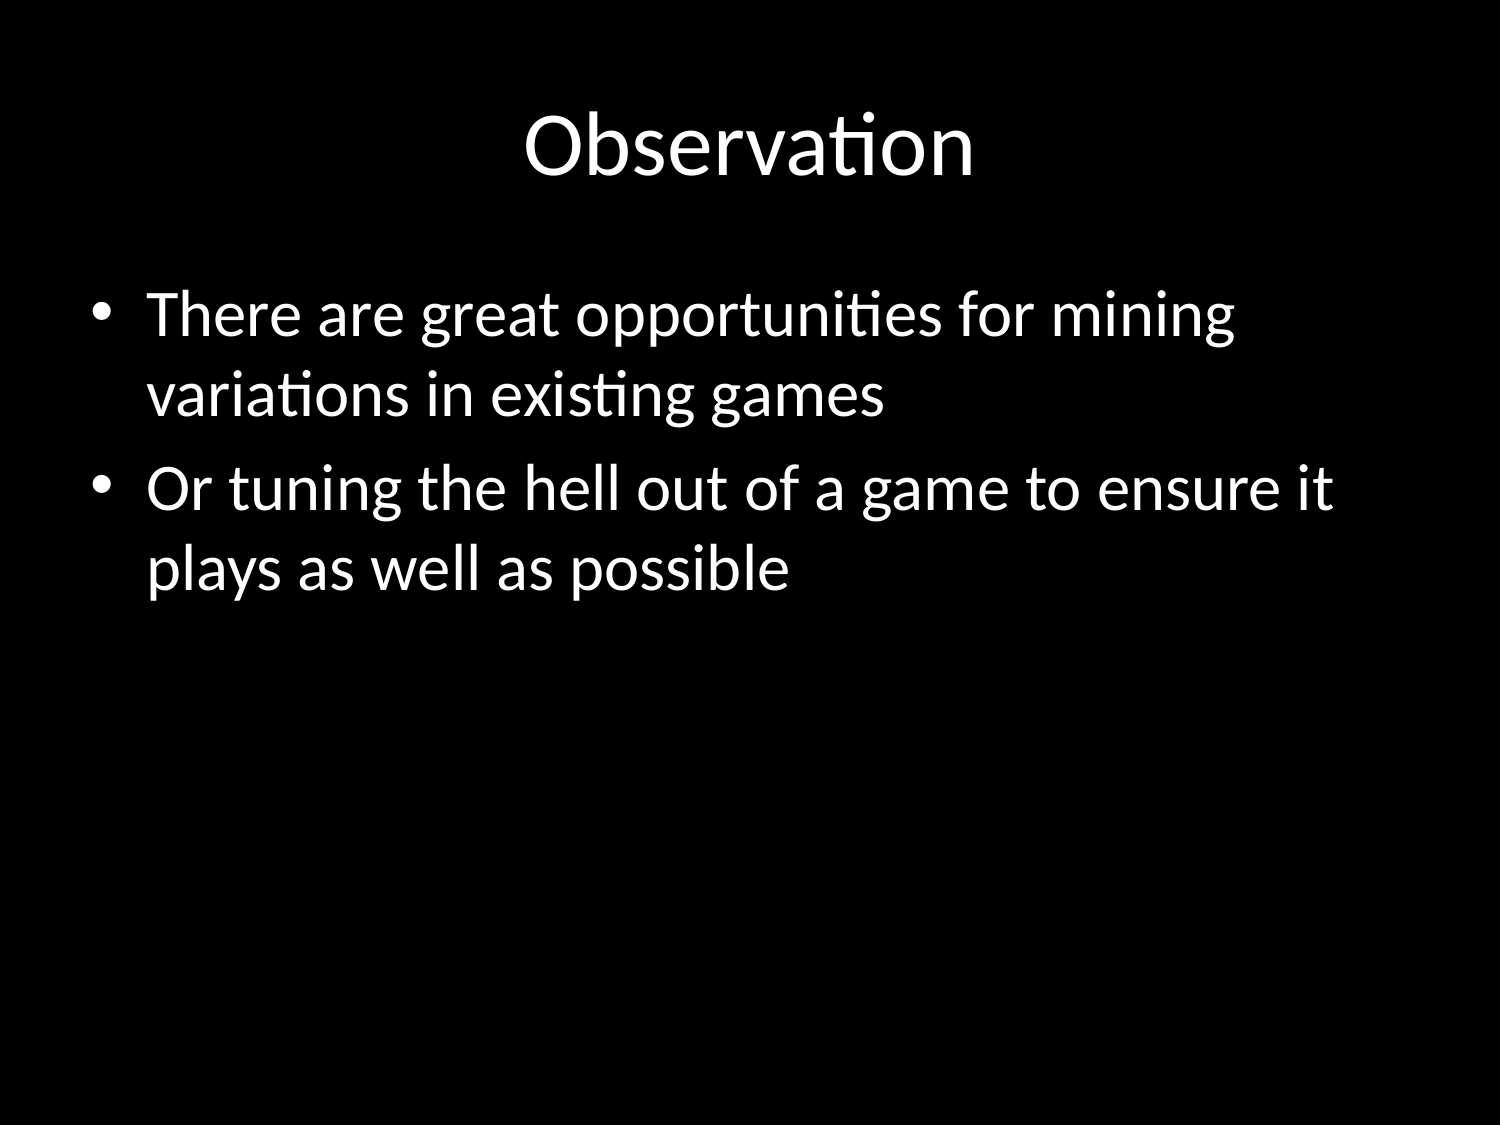

# Observation
There are great opportunities for mining  variations in existing games
Or tuning the hell out of a game to ensure it plays as well as possible